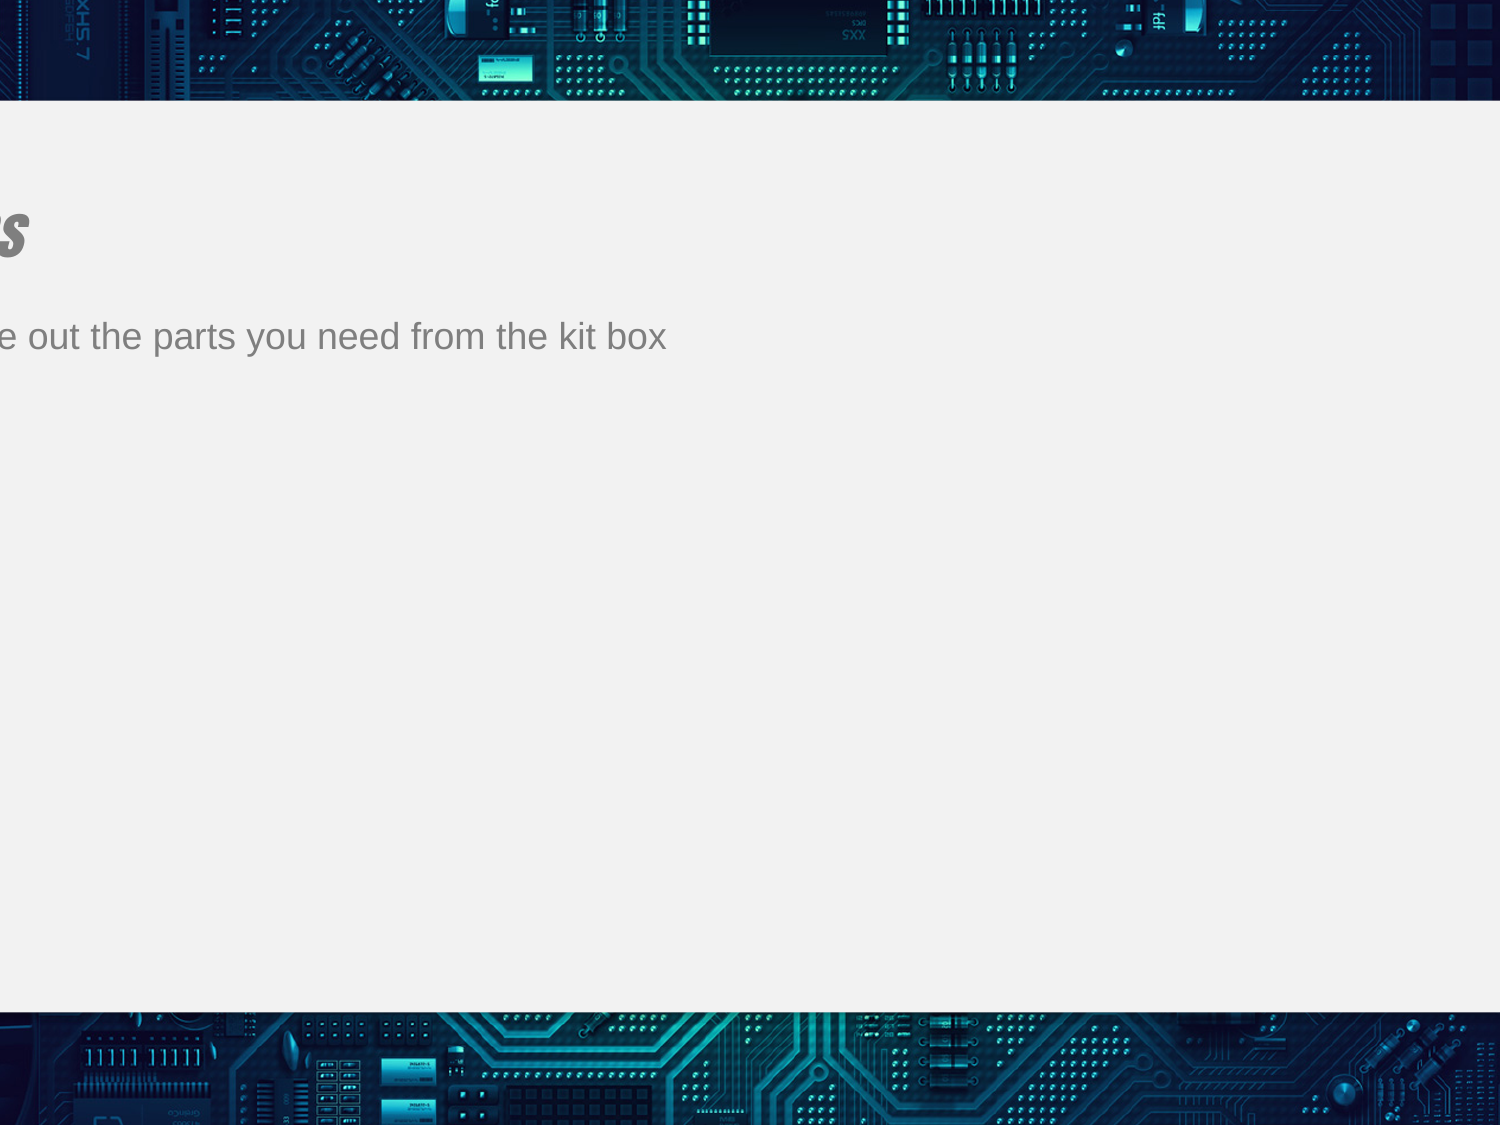

# Steps
Take out the parts you need from the kit box